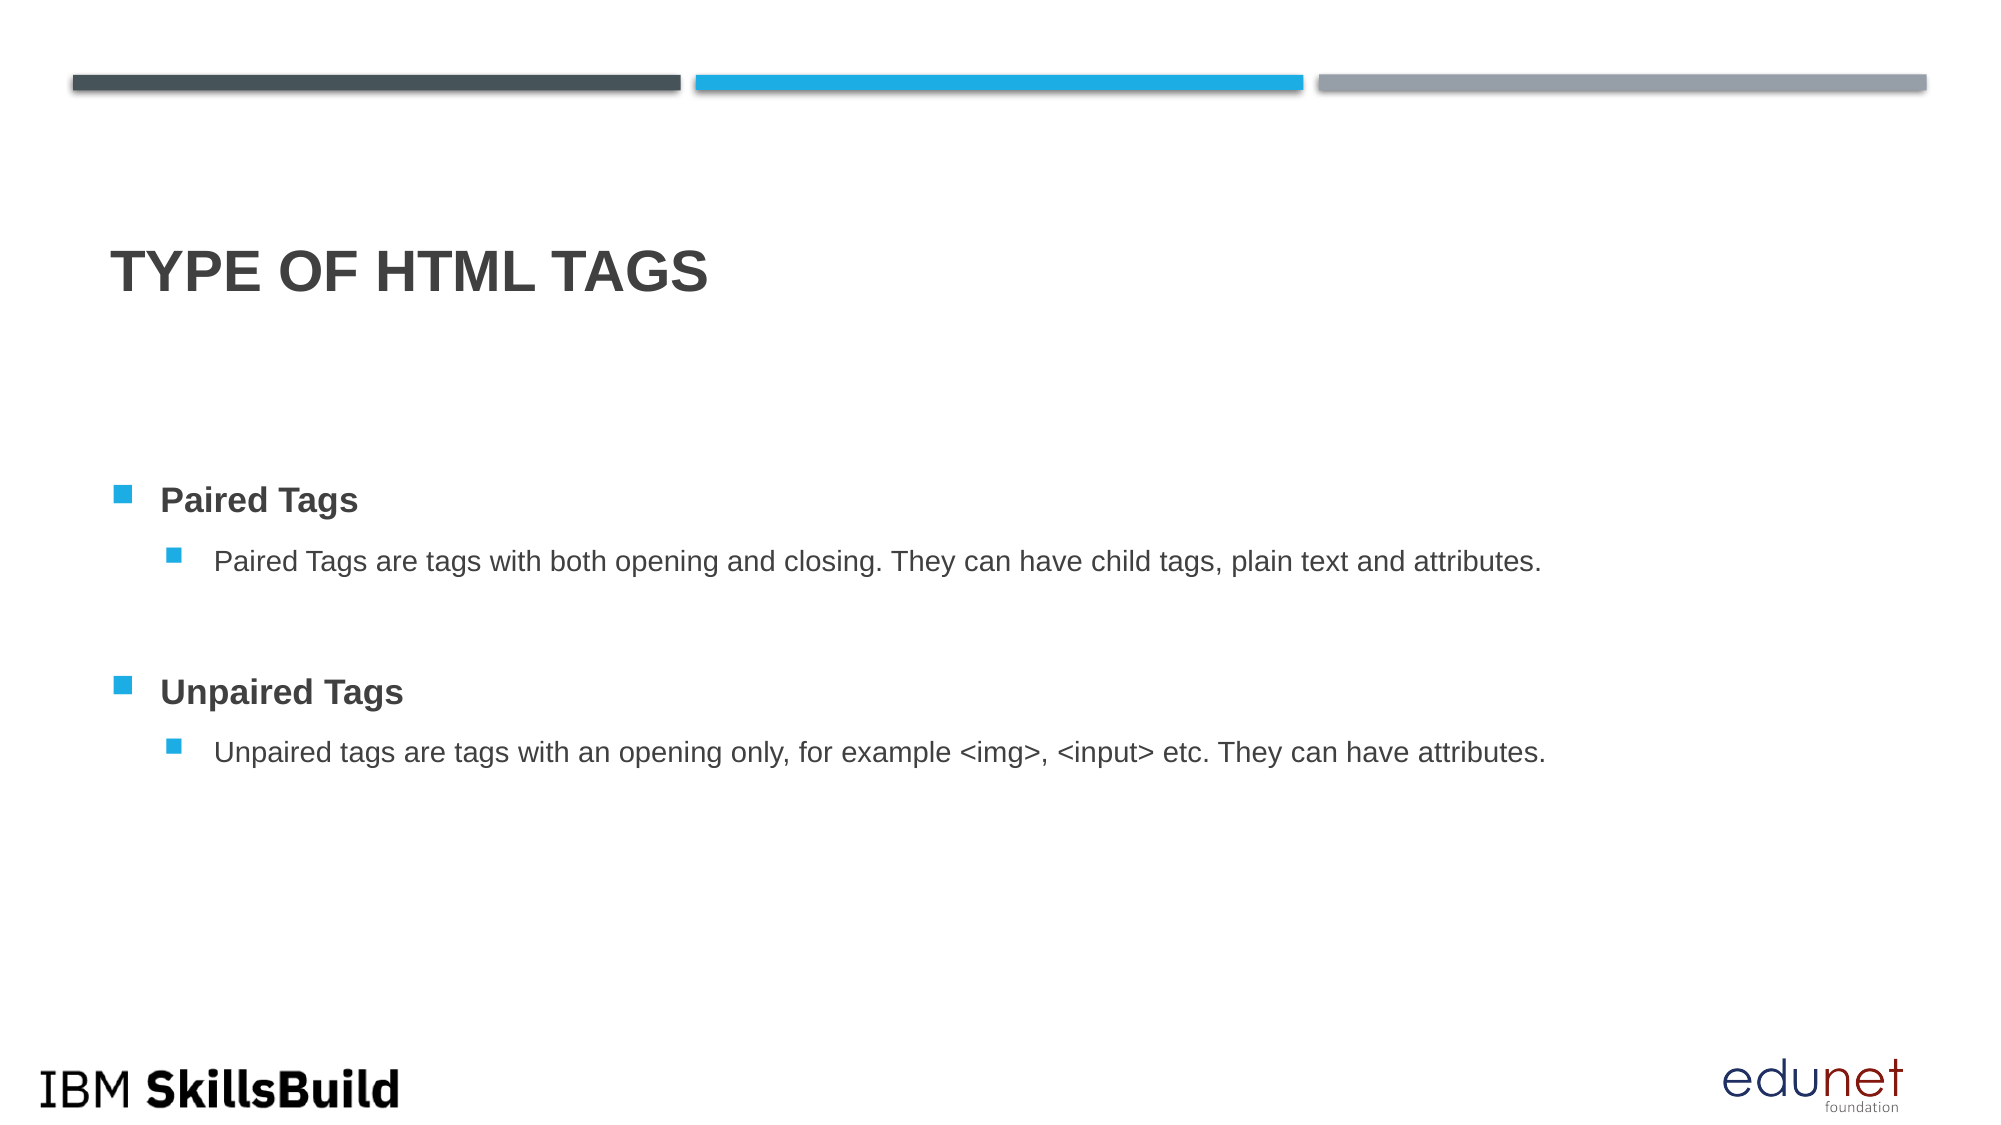

# Type of HTML Tags
Paired Tags
Paired Tags are tags with both opening and closing. They can have child tags, plain text and attributes.

Unpaired Tags
Unpaired tags are tags with an opening only, for example <img>, <input> etc. They can have attributes.